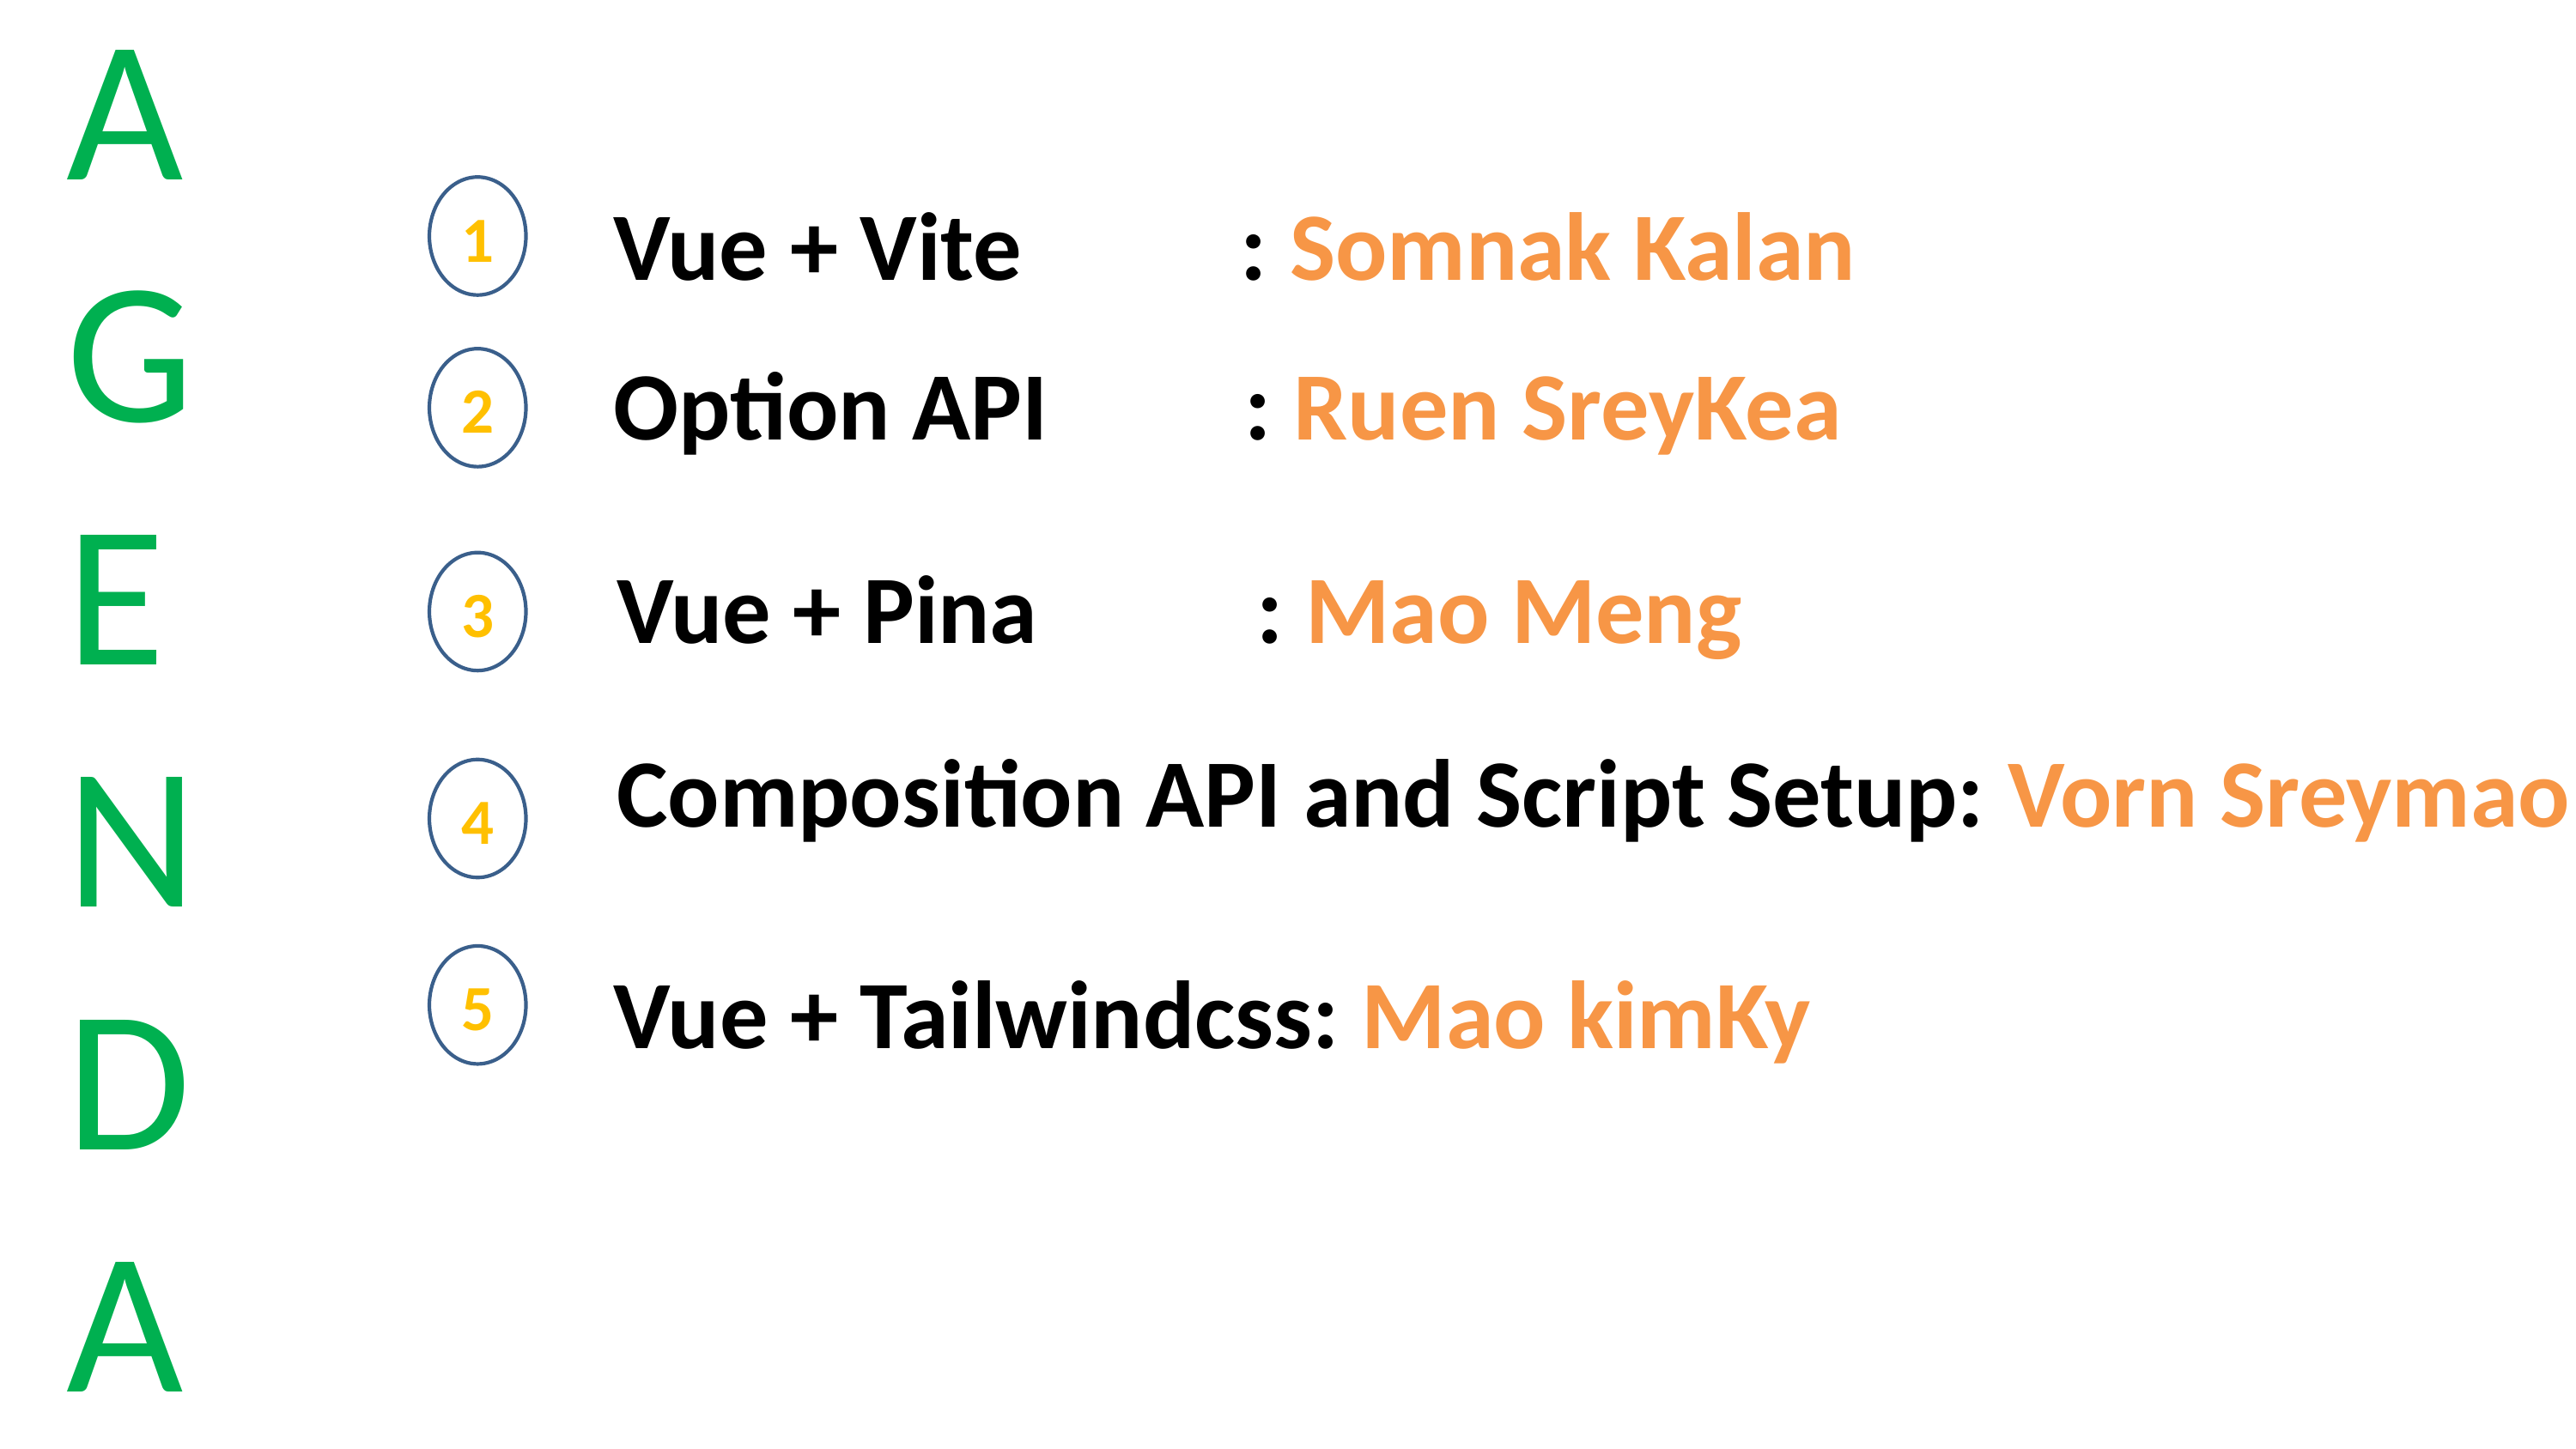

# AGENDA
1
Vue + Vite          : Somnak Kalan
Option API         : Ruen SreyKea
2
Vue + Pina          : Mao Meng
3
Composition API and Script Setup: Vorn Sreymao
4
5
Vue + Tailwindcss: Mao kimKy